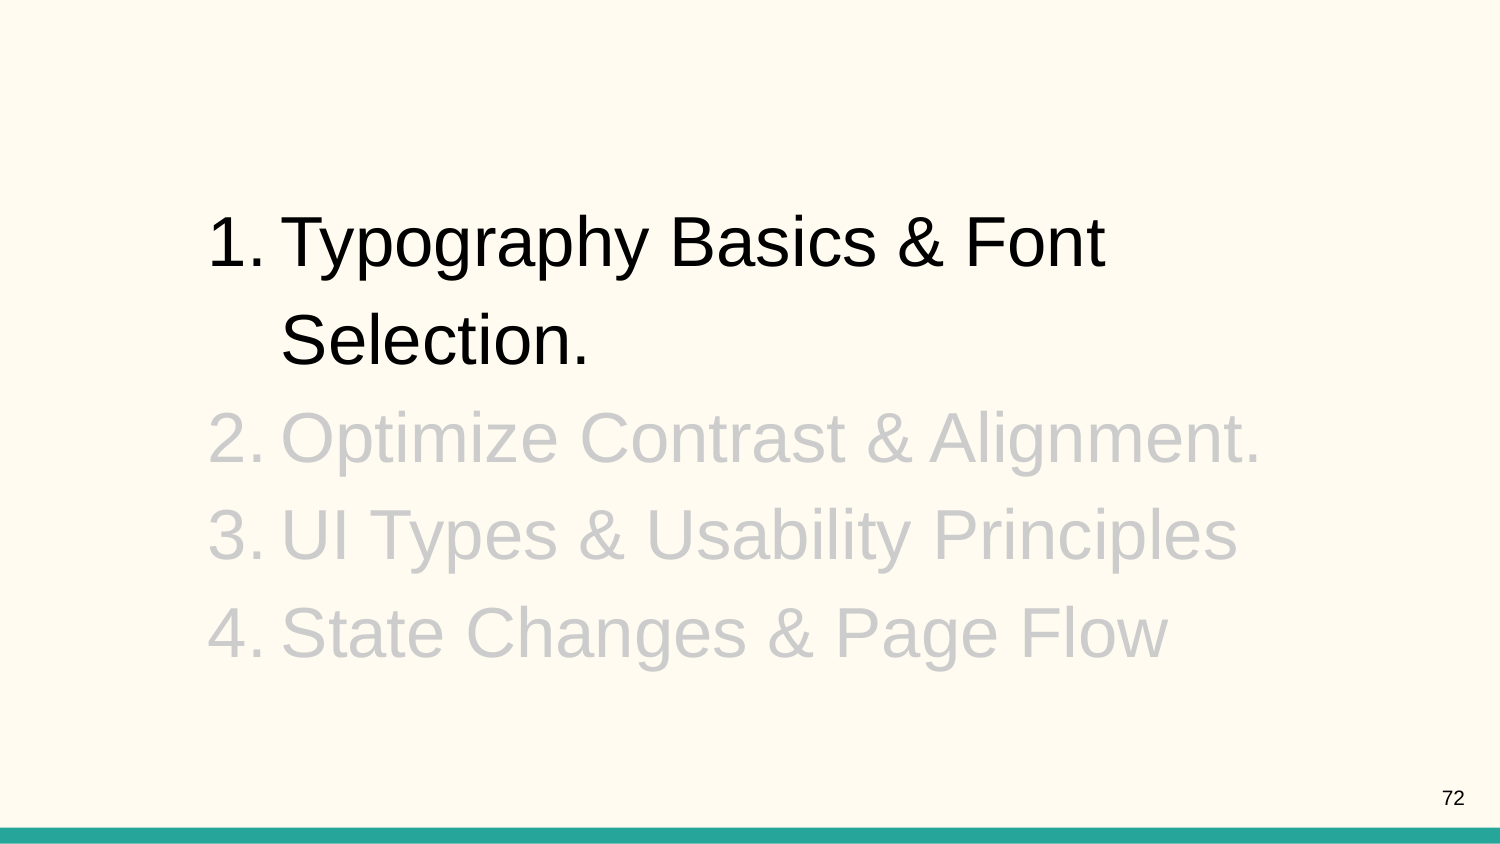

Typography Basics & Font Selection.
Optimize Contrast & Alignment.
UI Types & Usability Principles
State Changes & Page Flow
72